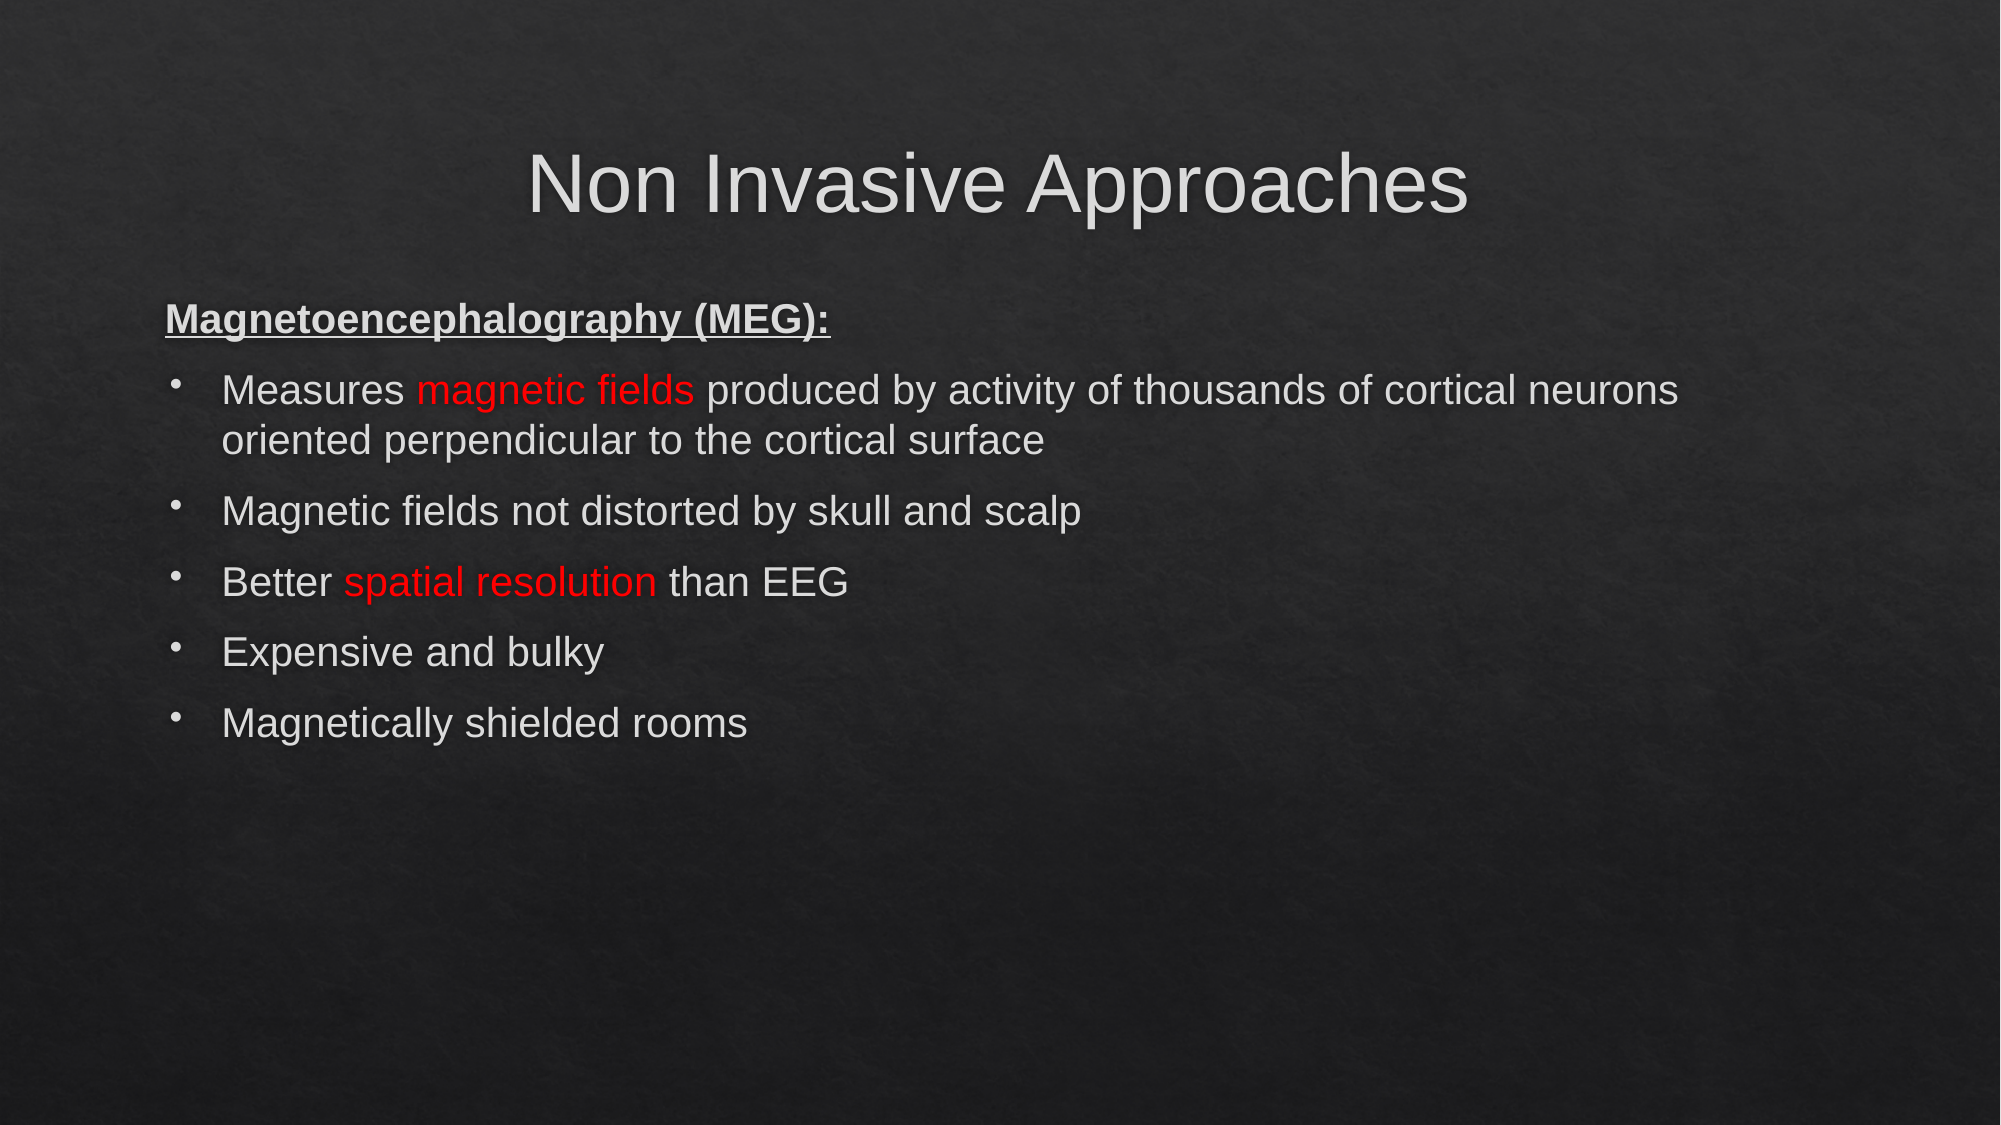

# Non Invasive Approaches
Magnetoencephalography (MEG):
Measures magnetic fields produced by activity of thousands of cortical neurons oriented perpendicular to the cortical surface
Magnetic fields not distorted by skull and scalp
Better spatial resolution than EEG
Expensive and bulky
Magnetically shielded rooms